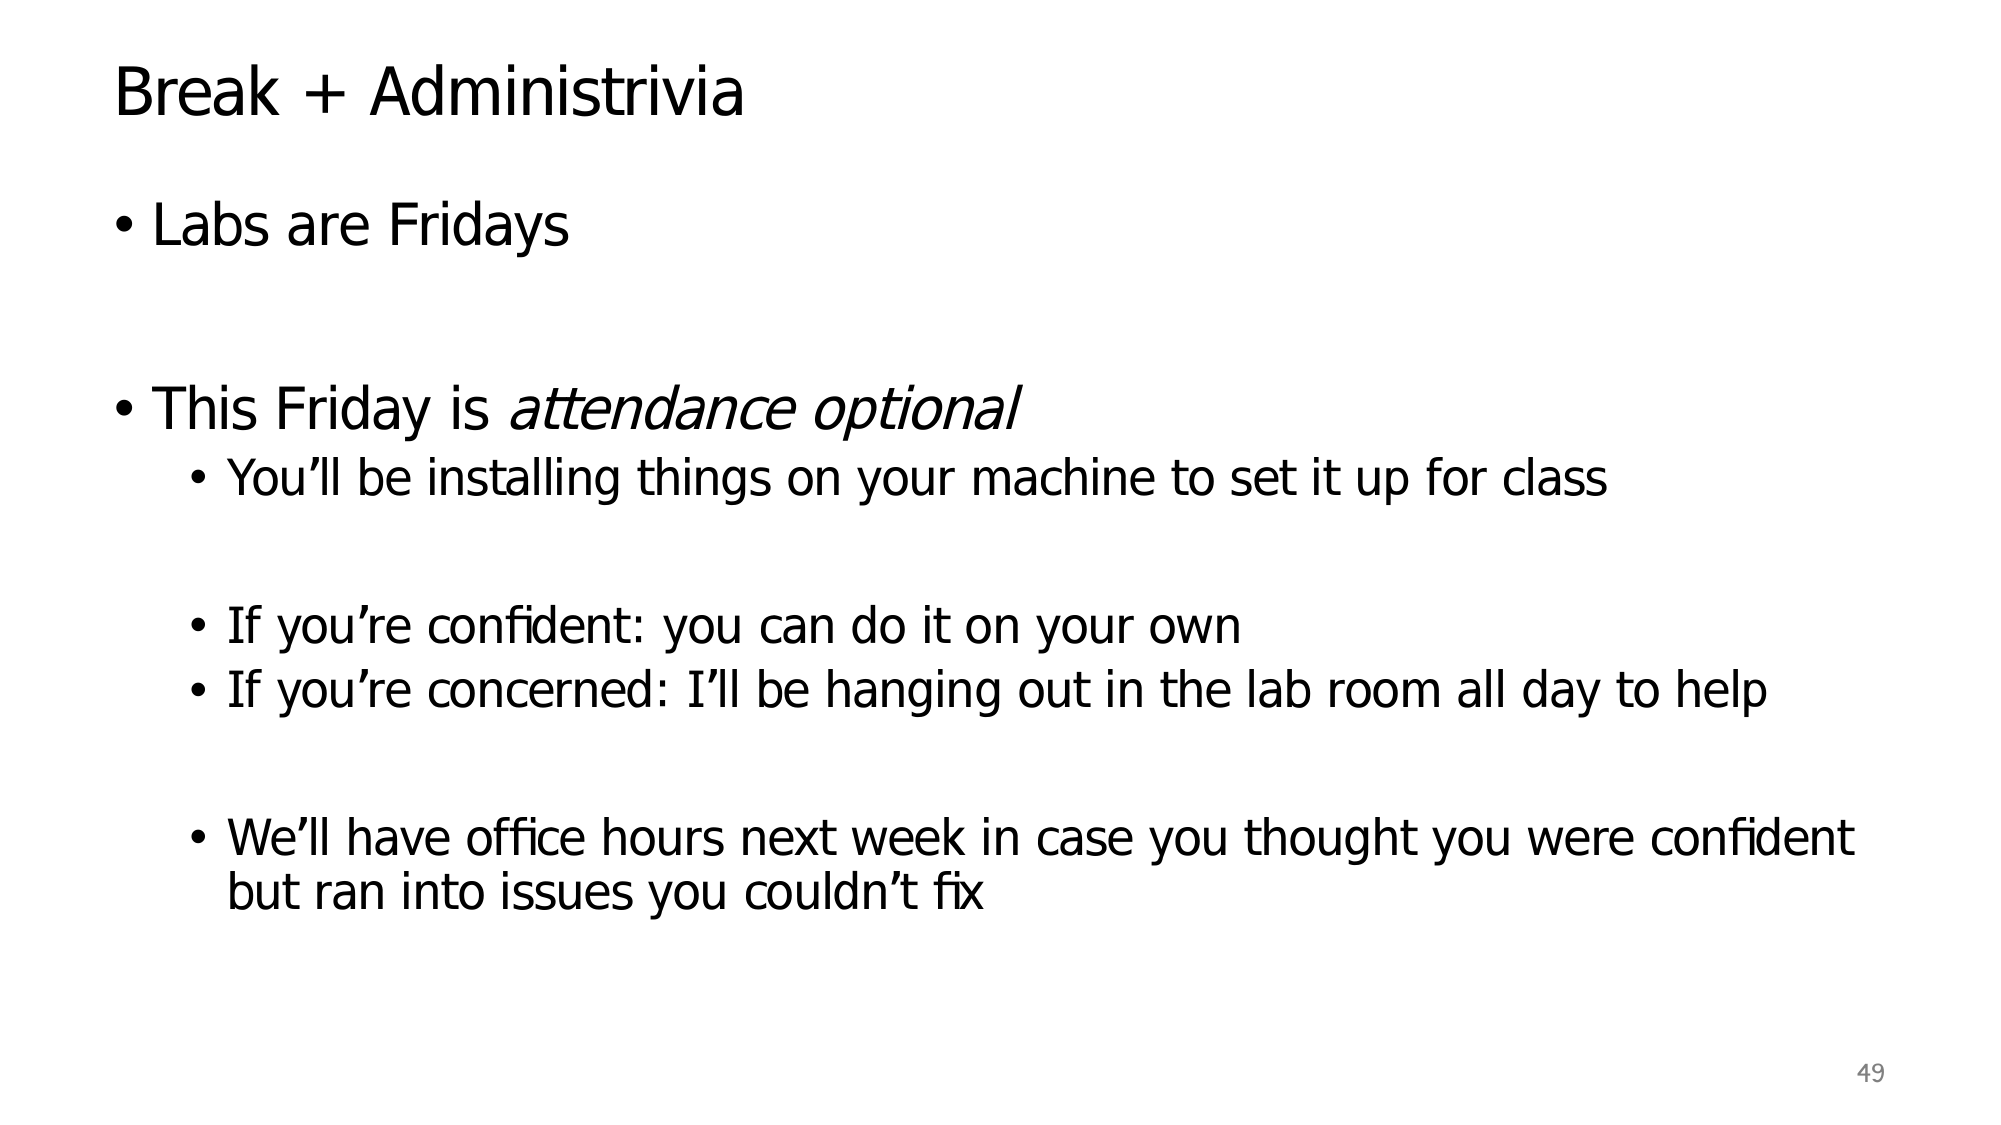

# Break + Administrivia
Labs are Fridays

This Friday is attendance optional
You’ll be installing things on your machine to set it up for class

If you’re confident: you can do it on your own
If you’re concerned: I’ll be hanging out in the lab room all day to help

We’ll have office hours next week in case you thought you were confident but ran into issues you couldn’t fix
49